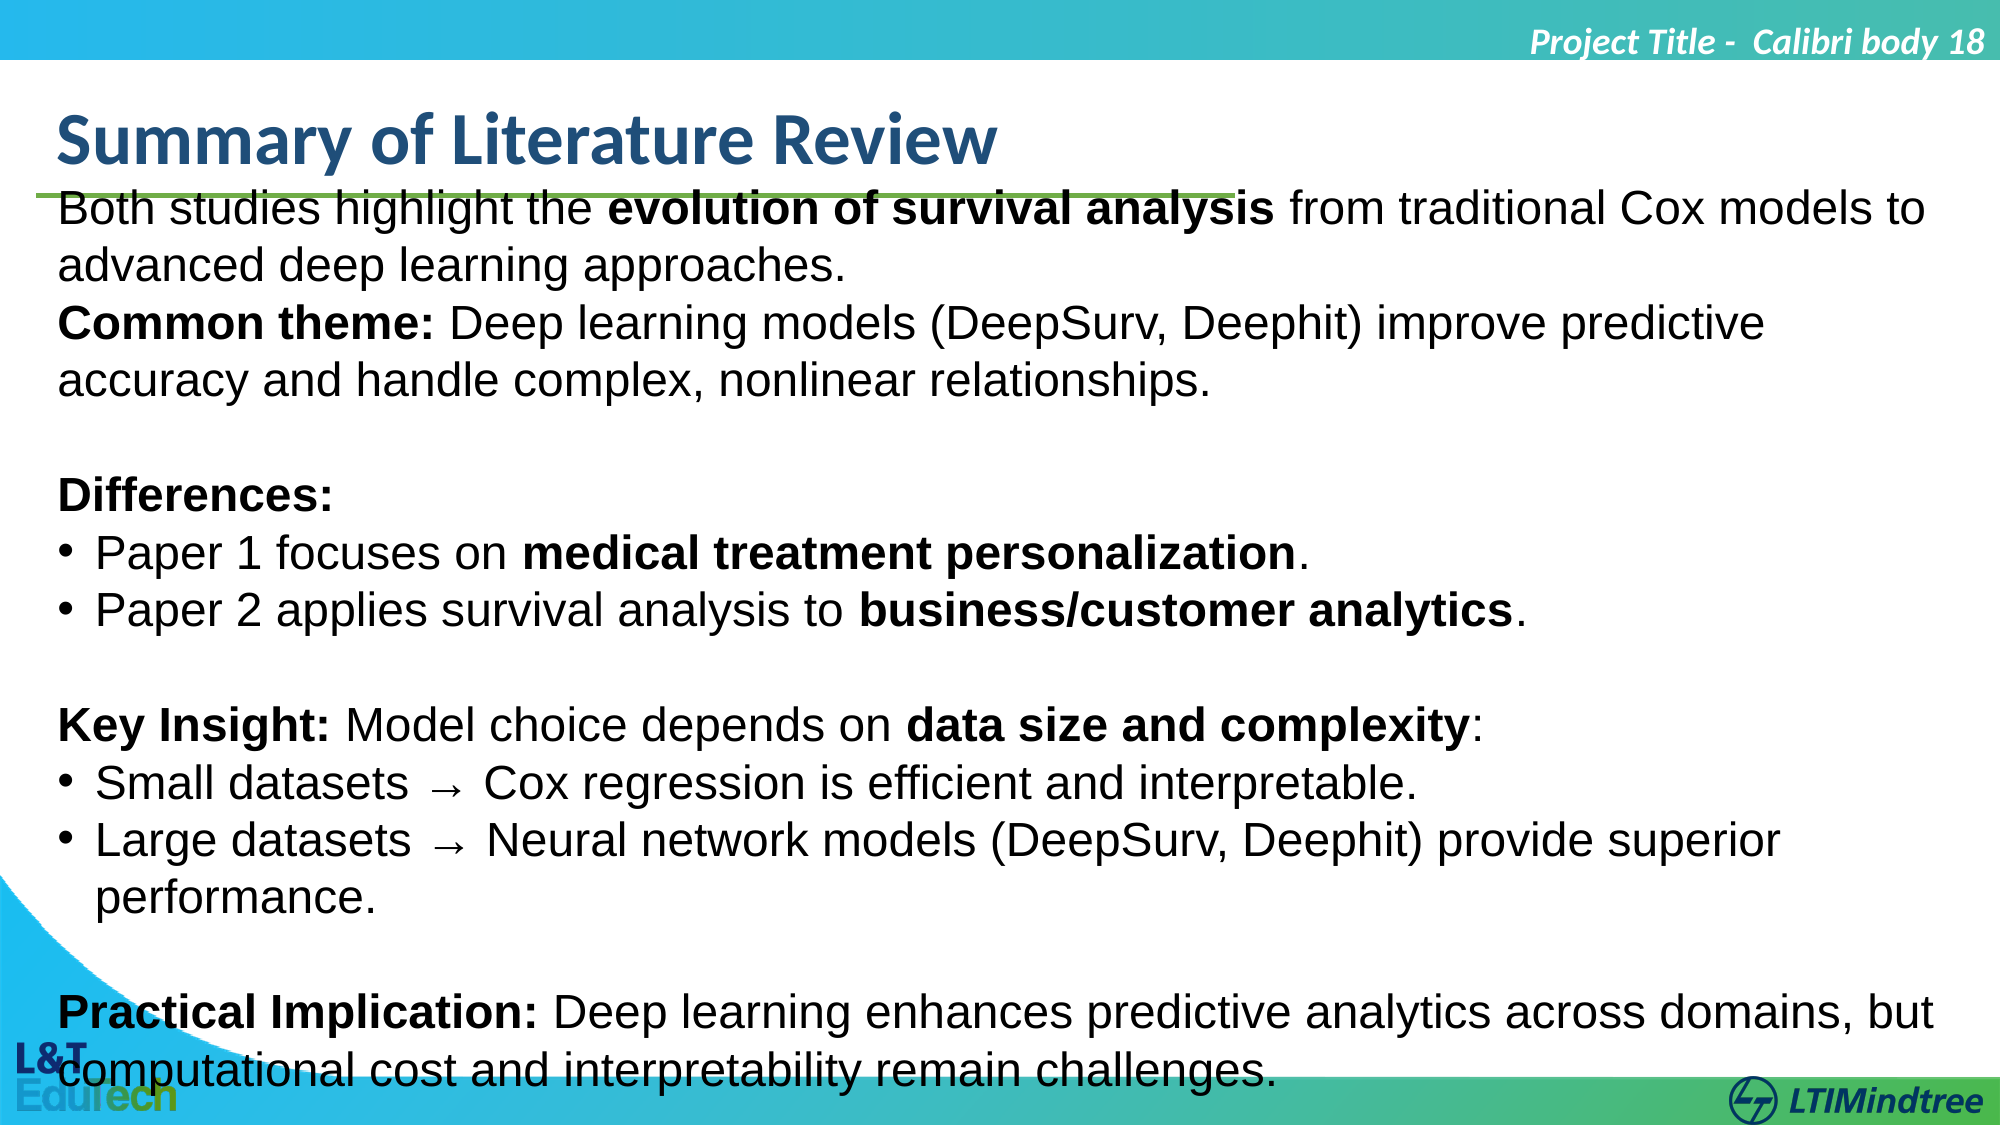

Project Title -  Calibri body 18

Summary of Literature Review

Both studies highlight the evolution of survival analysis from traditional Cox models to advanced deep learning approaches.
Common theme: Deep learning models (DeepSurv, Deephit) improve predictive accuracy and handle complex, nonlinear relationships.

Differences:
Paper 1 focuses on medical treatment personalization.
Paper 2 applies survival analysis to business/customer analytics.

Key Insight: Model choice depends on data size and complexity:
Small datasets → Cox regression is efficient and interpretable.
Large datasets → Neural network models (DeepSurv, Deephit) provide superior performance.

Practical Implication: Deep learning enhances predictive analytics across domains, but computational cost and interpretability remain challenges.